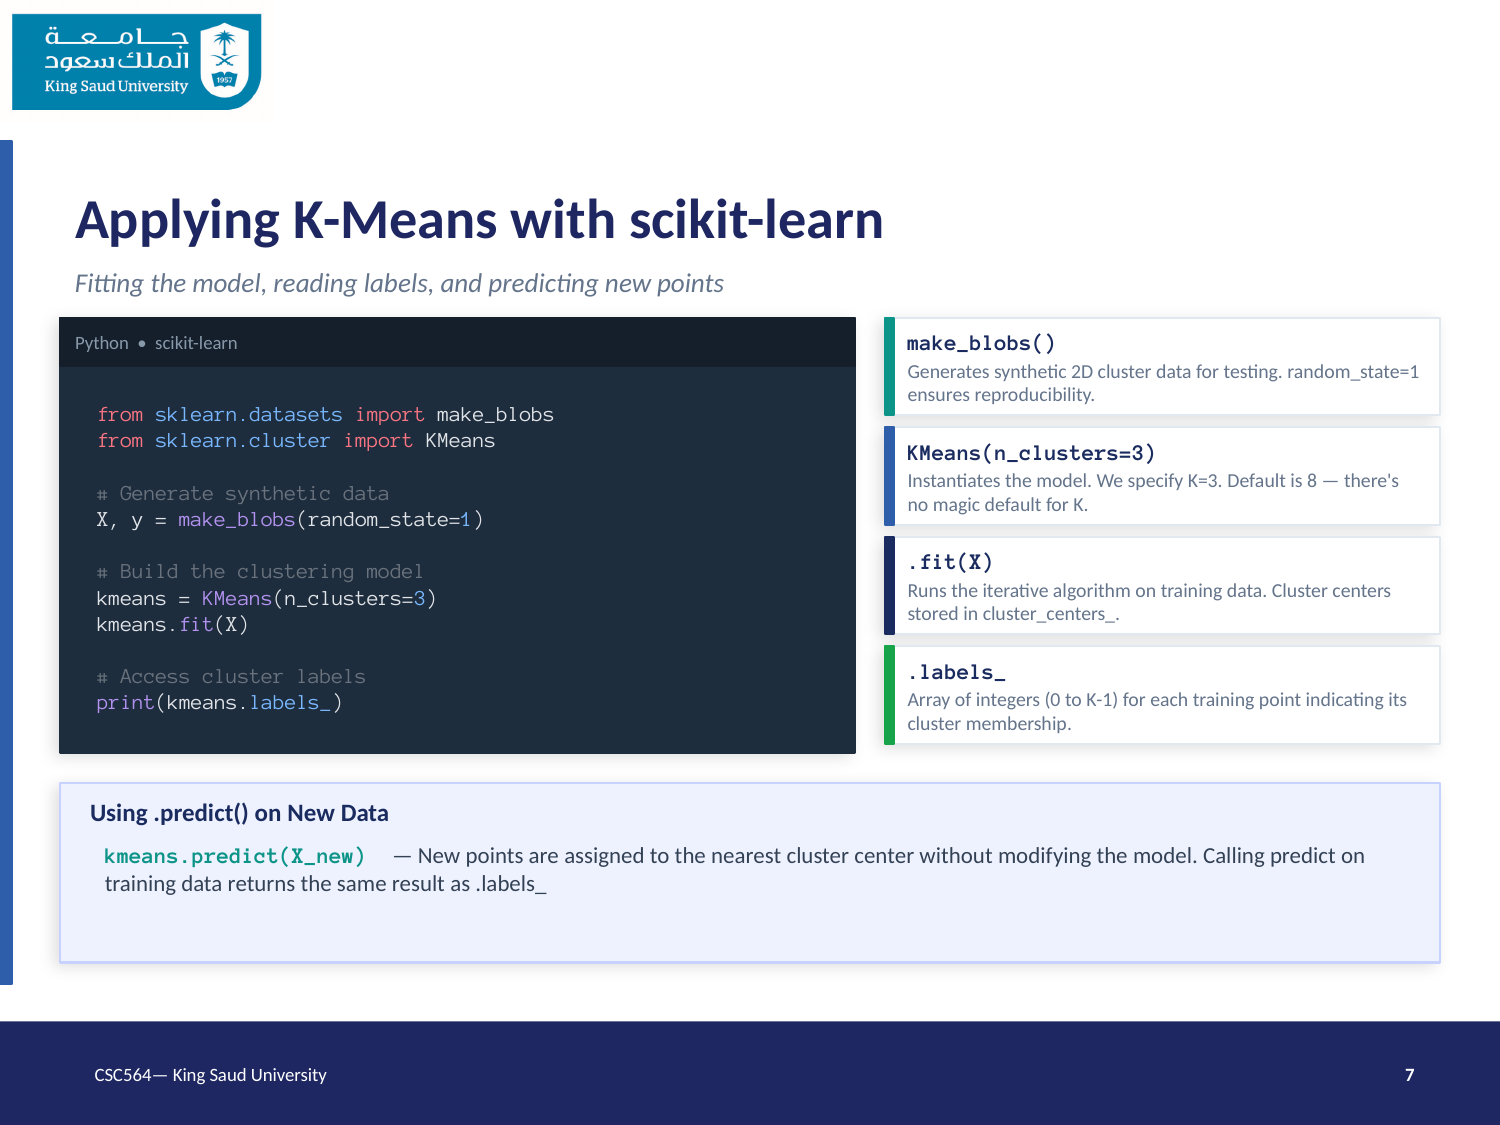

Applying K-Means with scikit-learn
Fitting the model, reading labels, and predicting new points

Python  •  scikit-learn

make_blobs()
Generates synthetic 2D cluster data for testing. random_state=1 ensures reproducibility.
from sklearn.datasets import make_blobs
from sklearn.cluster import KMeans

# Generate synthetic data
X, y = make_blobs(random_state=1)

# Build the clustering model
kmeans = KMeans(n_clusters=3)
kmeans.fit(X)

# Access cluster labels
print(kmeans.labels_)

KMeans(n_clusters=3)
Instantiates the model. We specify K=3. Default is 8 — there's no magic default for K.

.fit(X)
Runs the iterative algorithm on training data. Cluster centers stored in cluster_centers_.

.labels_
Array of integers (0 to K-1) for each training point indicating its cluster membership.

Using .predict() on New Data
kmeans.predict(X_new)  — New points are assigned to the nearest cluster center without modifying the model. Calling predict on training data returns the same result as .labels_

CSC564— King Saud University
7